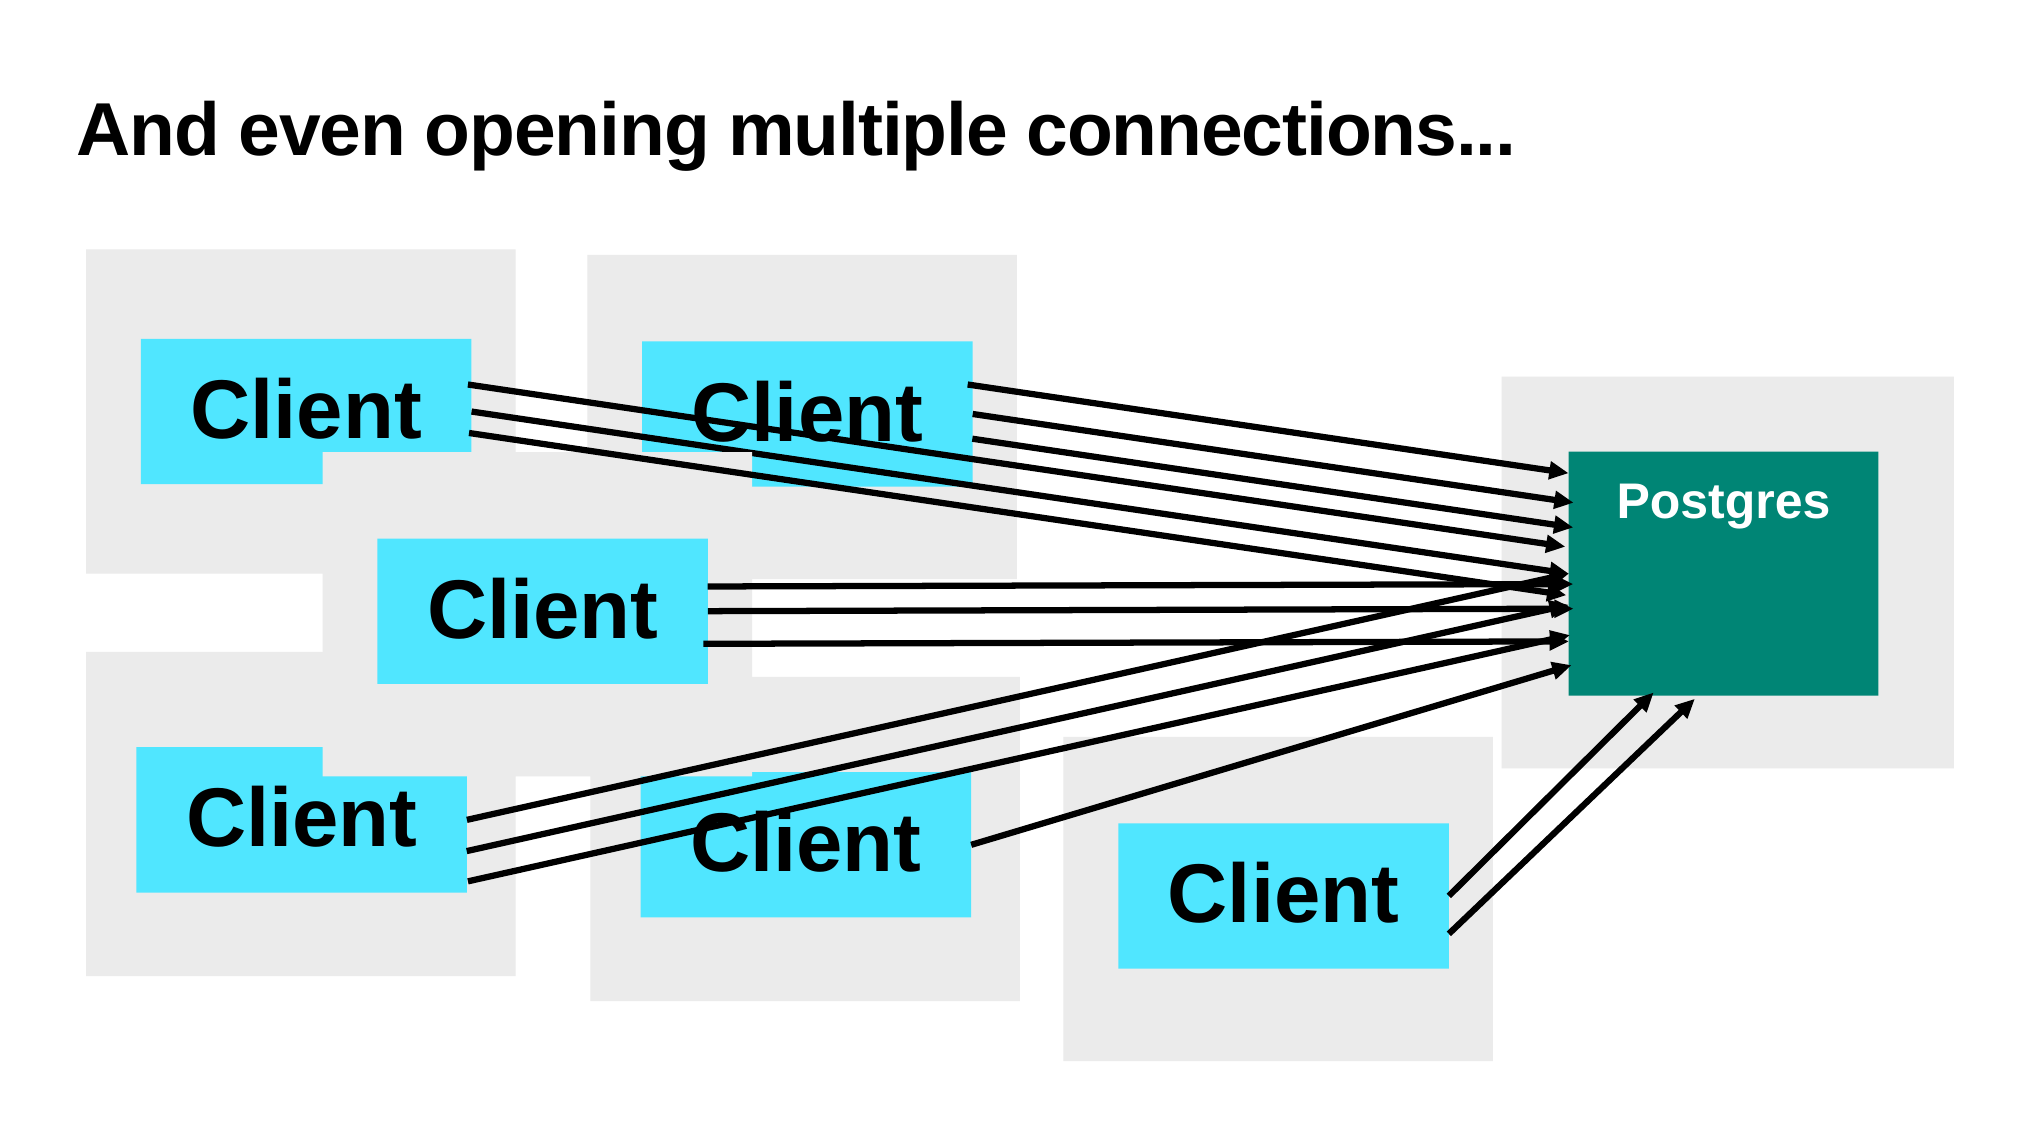

# And even opening multiple connections...

Client
Client

Postgres

Client

Client
Client
Client